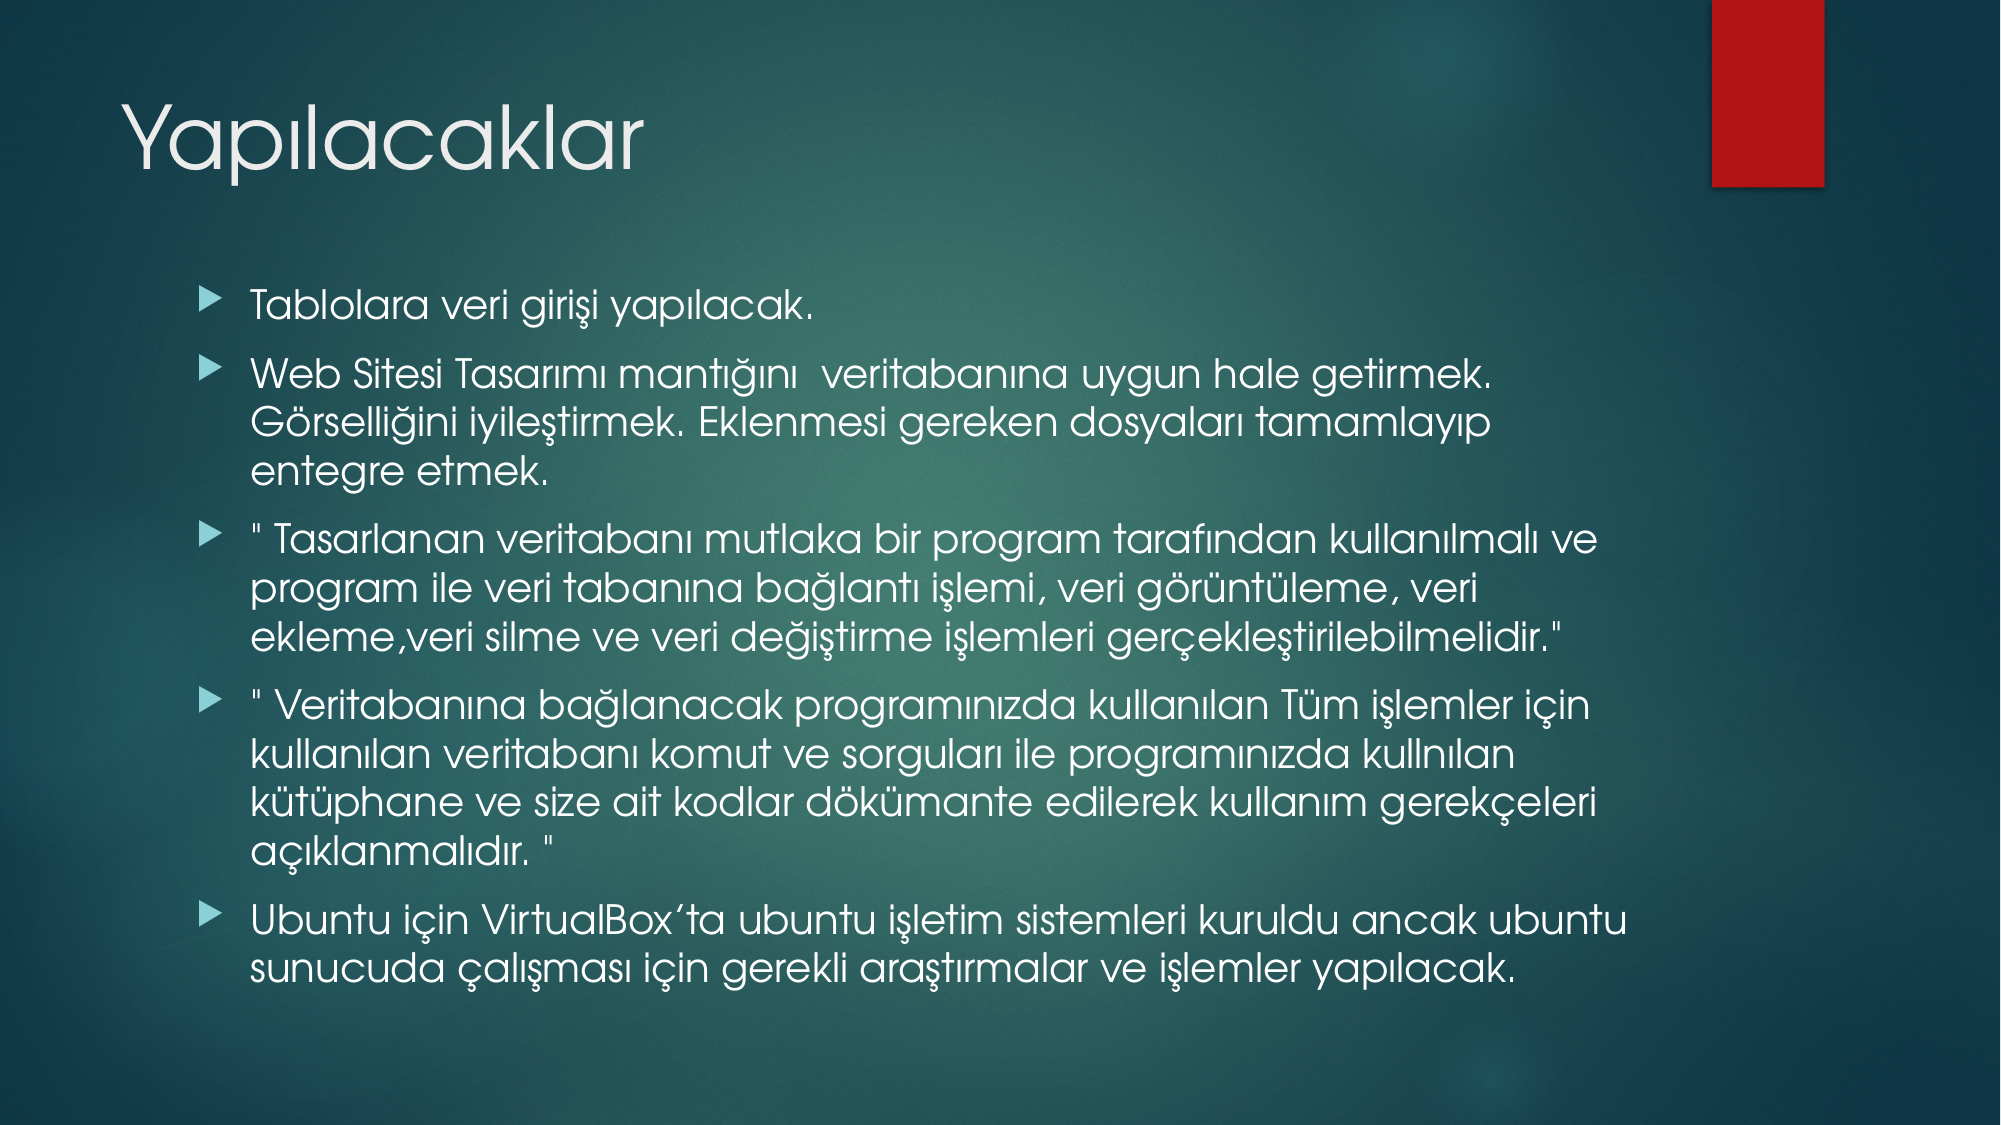

# Yapılacaklar
Tablolara veri girişi yapılacak.
Web Sitesi Tasarımı mantığını  veritabanına uygun hale getirmek. Görselliğini iyileştirmek. Eklenmesi gereken dosyaları tamamlayıp entegre etmek.
" Tasarlanan veritabanı mutlaka bir program tarafından kullanılmalı ve program ile veri tabanına bağlantı işlemi, veri görüntüleme, veri ekleme,veri silme ve veri değiştirme işlemleri gerçekleştirilebilmelidir."
" Veritabanına bağlanacak programınızda kullanılan Tüm işlemler için kullanılan veritabanı komut ve sorguları ile programınızda kullnılan kütüphane ve size ait kodlar dökümante edilerek kullanım gerekçeleri açıklanmalıdır. "
Ubuntu için VirtualBox’ta ubuntu işletim sistemleri kuruldu ancak ubuntu sunucuda çalışması için gerekli araştırmalar ve işlemler yapılacak.